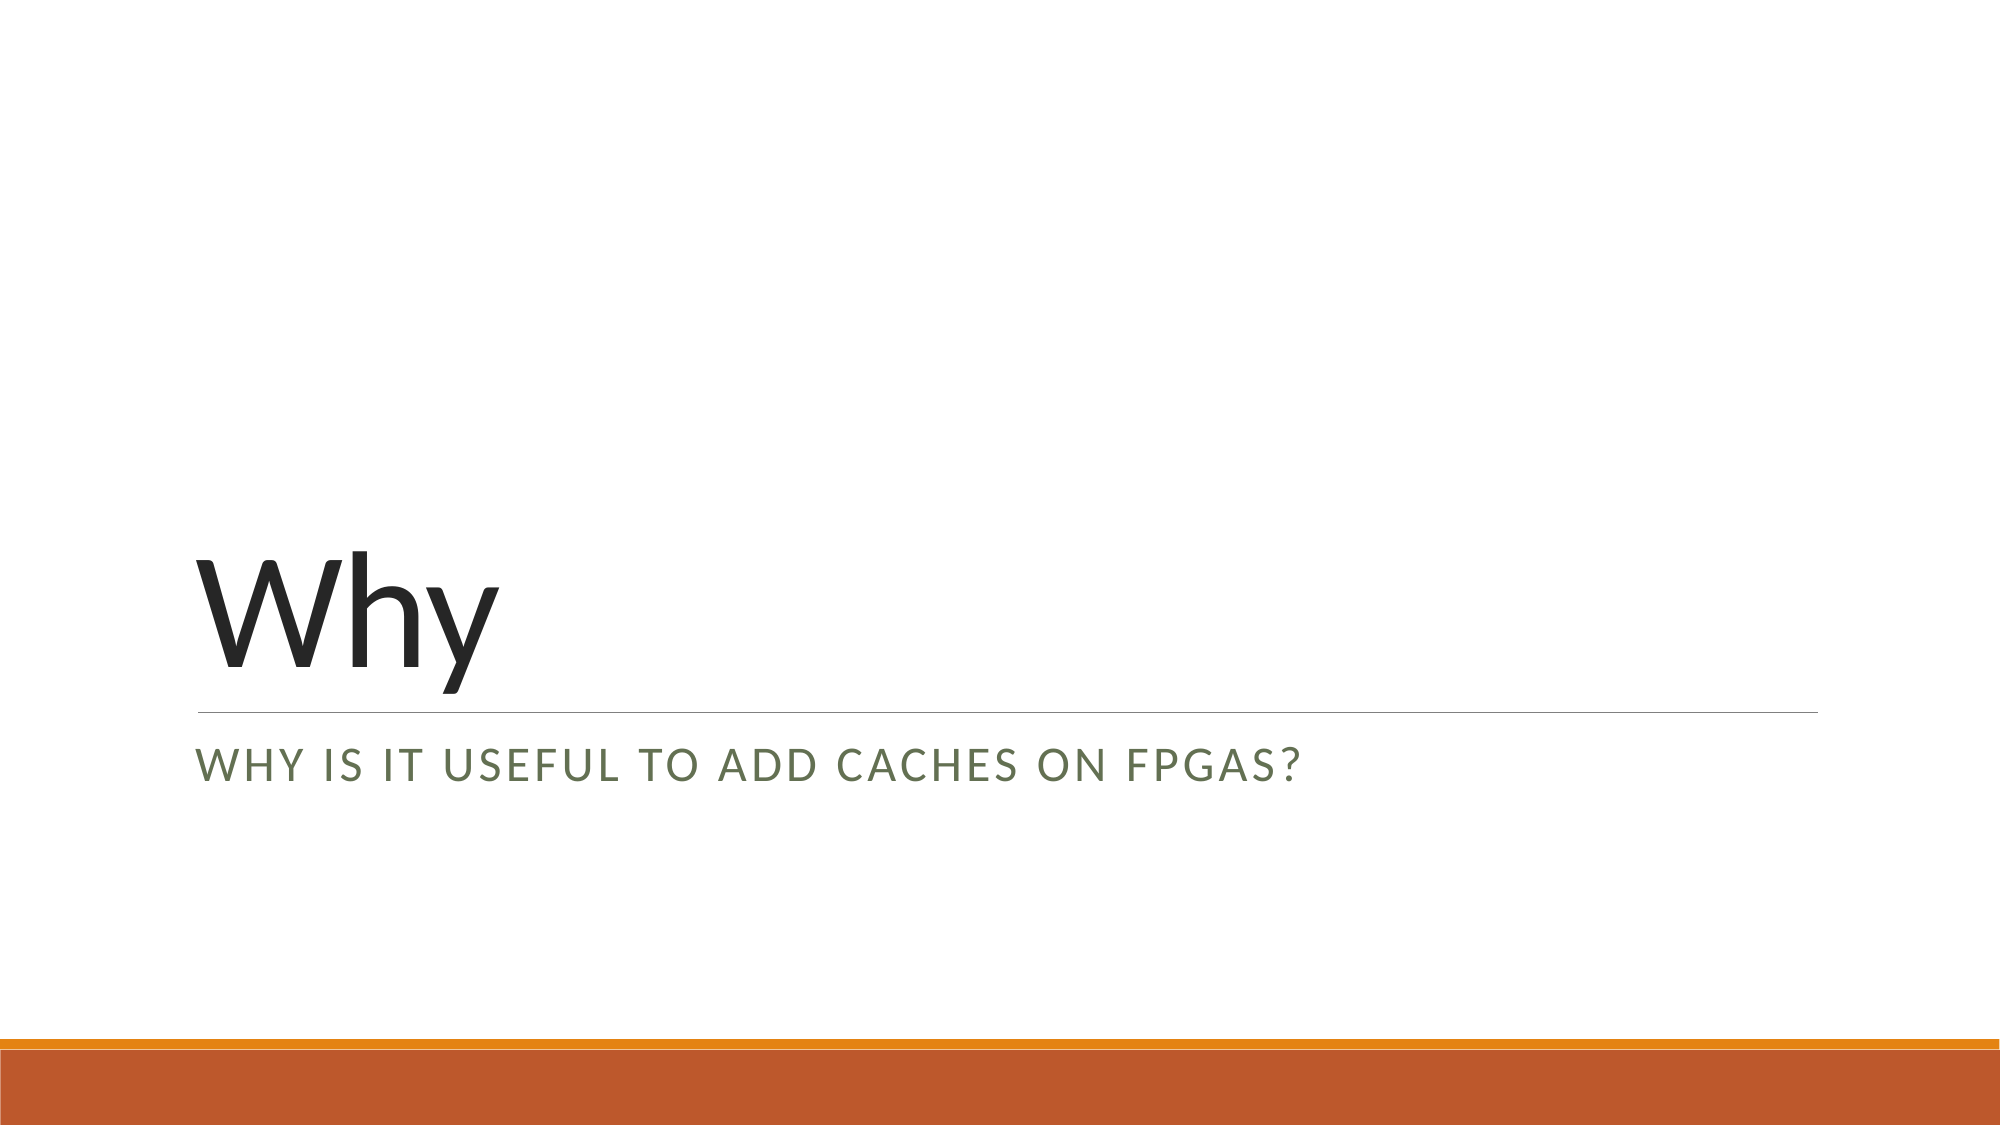

# Why
Why is it useful to add caches on FPGAs?